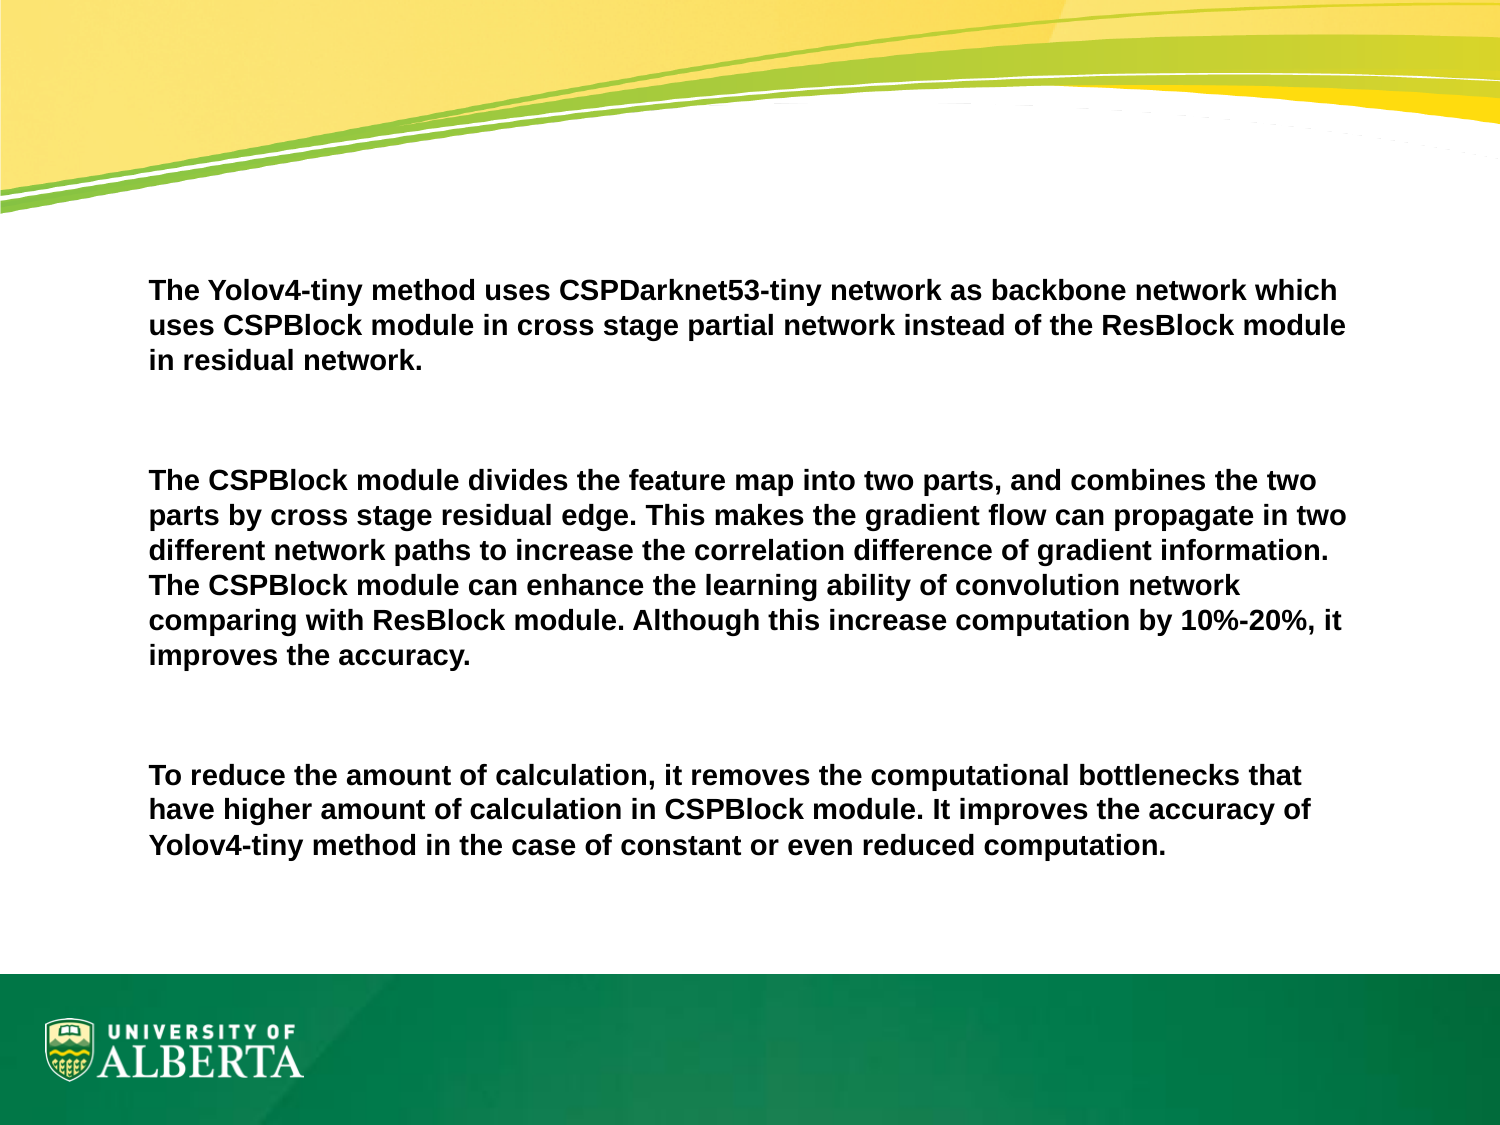

The Yolov4-tiny method uses CSPDarknet53-tiny network as backbone network which uses CSPBlock module in cross stage partial network instead of the ResBlock module in residual network.

The CSPBlock module divides the feature map into two parts, and combines the two parts by cross stage residual edge. This makes the gradient flow can propagate in two different network paths to increase the correlation difference of gradient information. The CSPBlock module can enhance the learning ability of convolution network comparing with ResBlock module. Although this increase computation by 10%-20%, it improves the accuracy.

To reduce the amount of calculation, it removes the computational bottlenecks that have higher amount of calculation in CSPBlock module. It improves the accuracy of Yolov4-tiny method in the case of constant or even reduced computation.
#